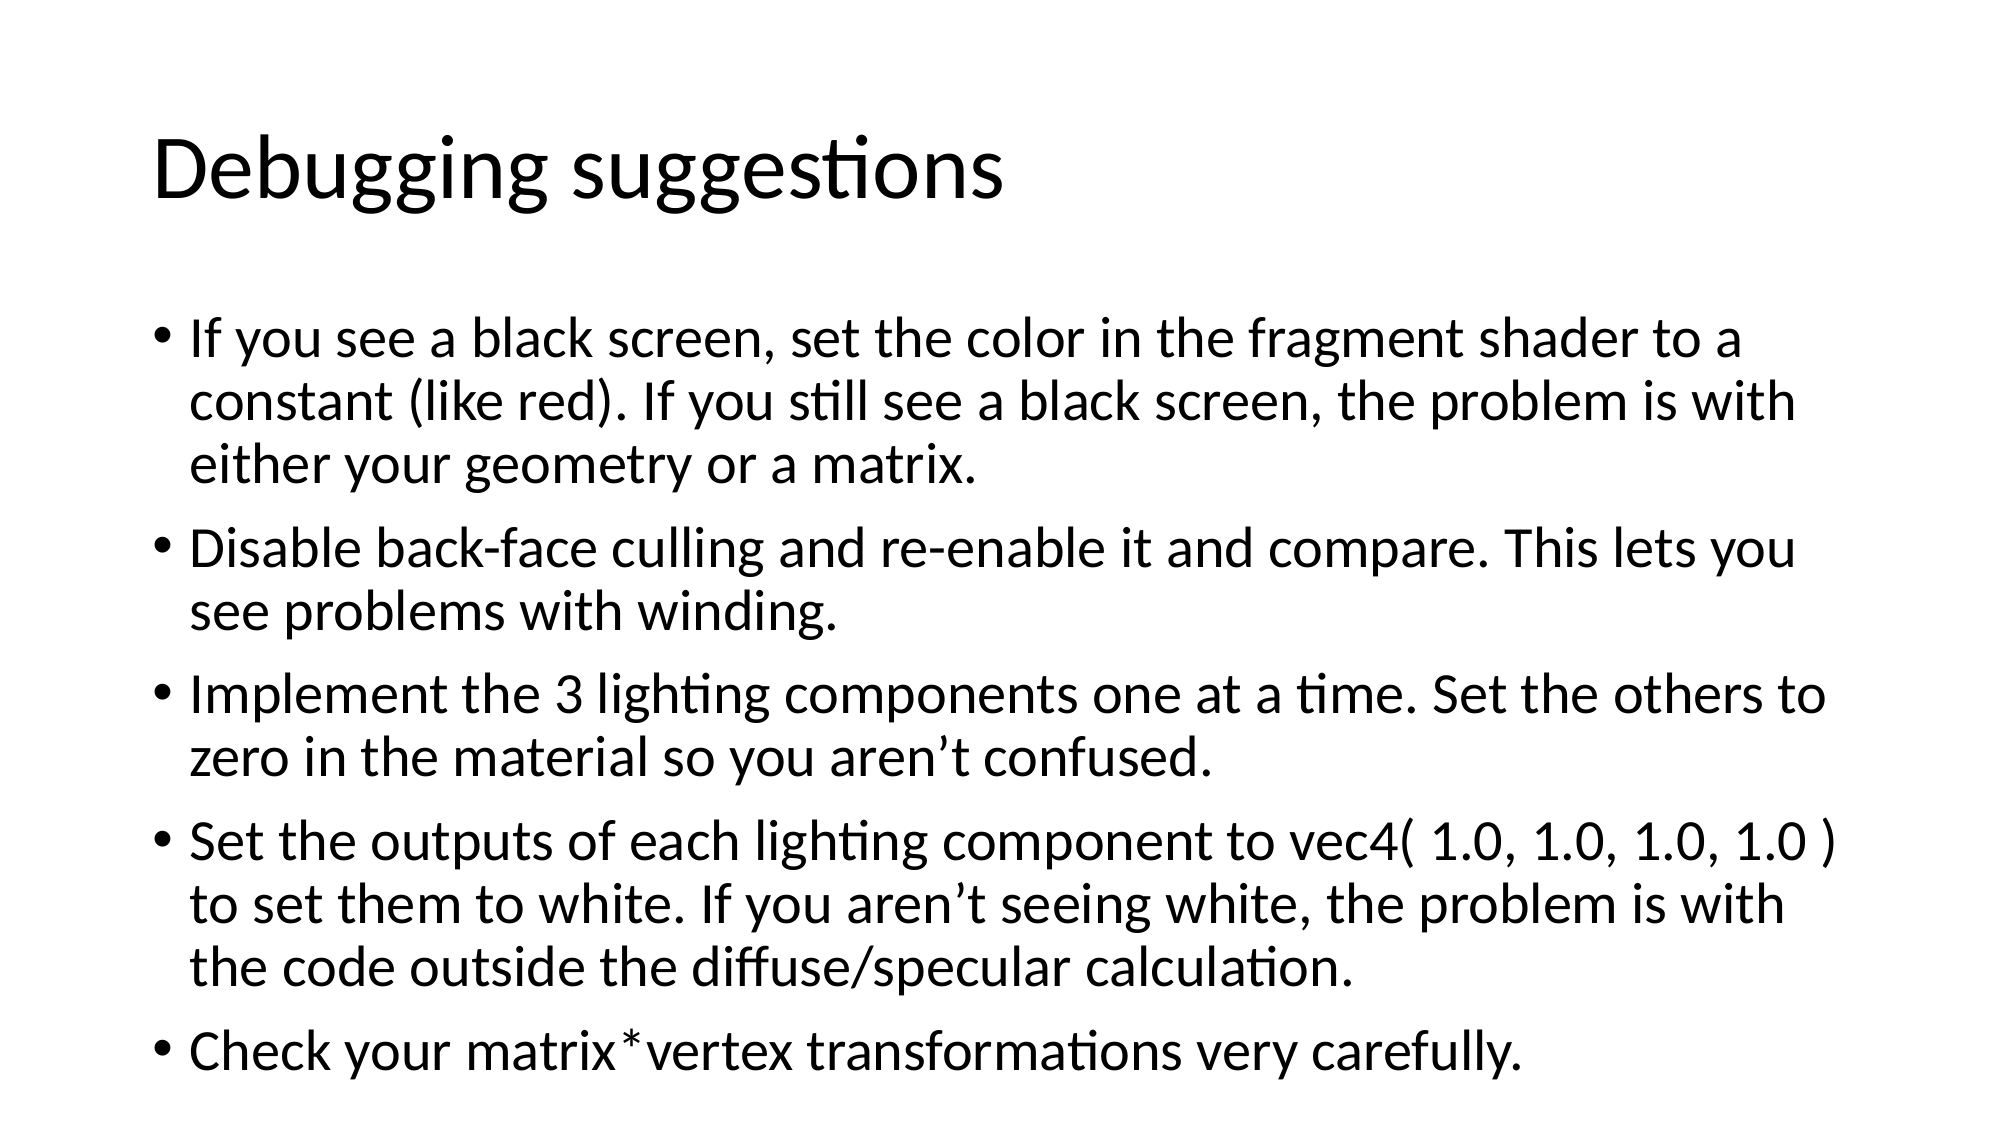

# Debugging suggestions
If you see a black screen, set the color in the fragment shader to a constant (like red). If you still see a black screen, the problem is with either your geometry or a matrix.
Disable back-face culling and re-enable it and compare. This lets you see problems with winding.
Implement the 3 lighting components one at a time. Set the others to zero in the material so you aren’t confused.
Set the outputs of each lighting component to vec4( 1.0, 1.0, 1.0, 1.0 ) to set them to white. If you aren’t seeing white, the problem is with the code outside the diffuse/specular calculation.
Check your matrix*vertex transformations very carefully.